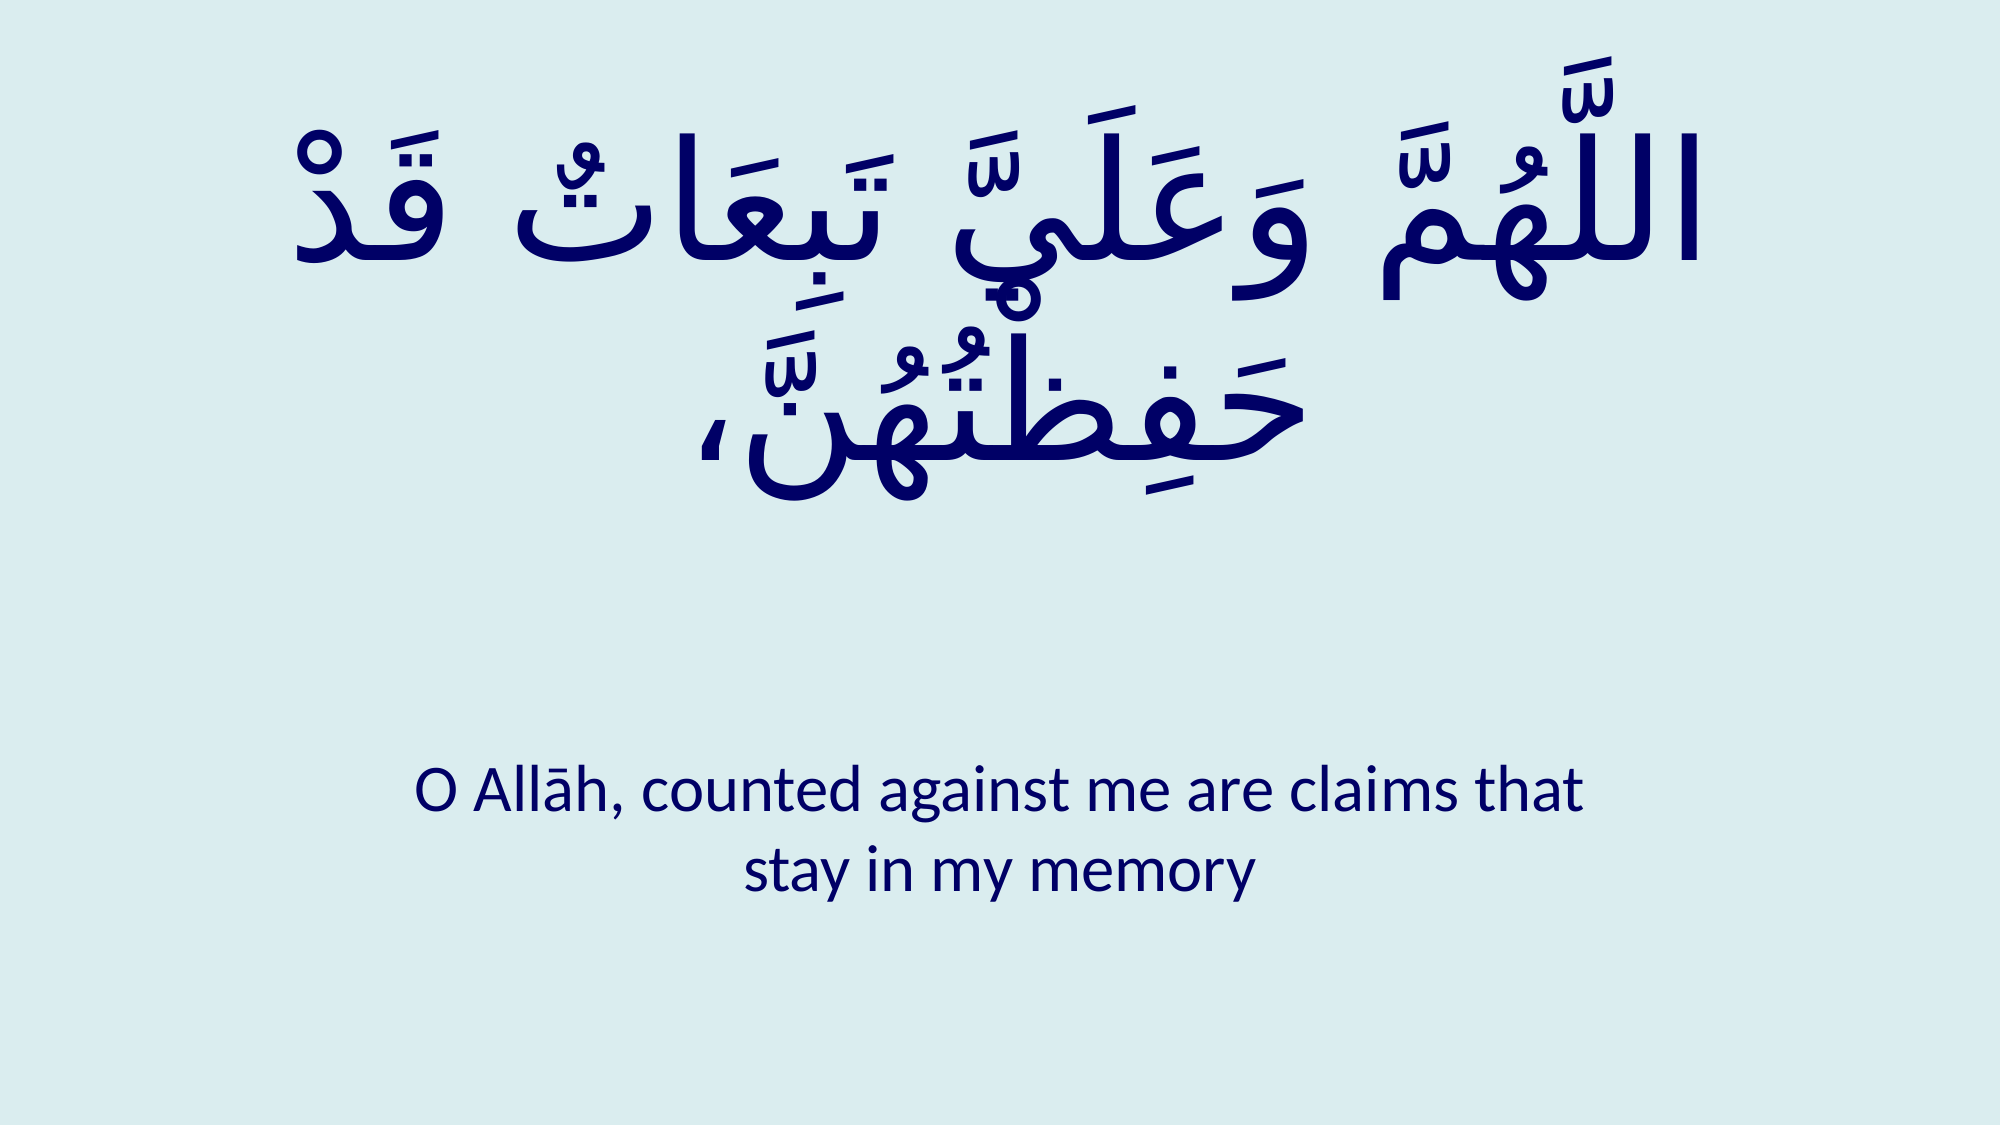

# اللَّهُمَّ وَعَلَيَّ تَبِعَاتٌ قَدْ حَفِظْتُهُنَّ،
O Allāh, counted against me are claims that stay in my memory